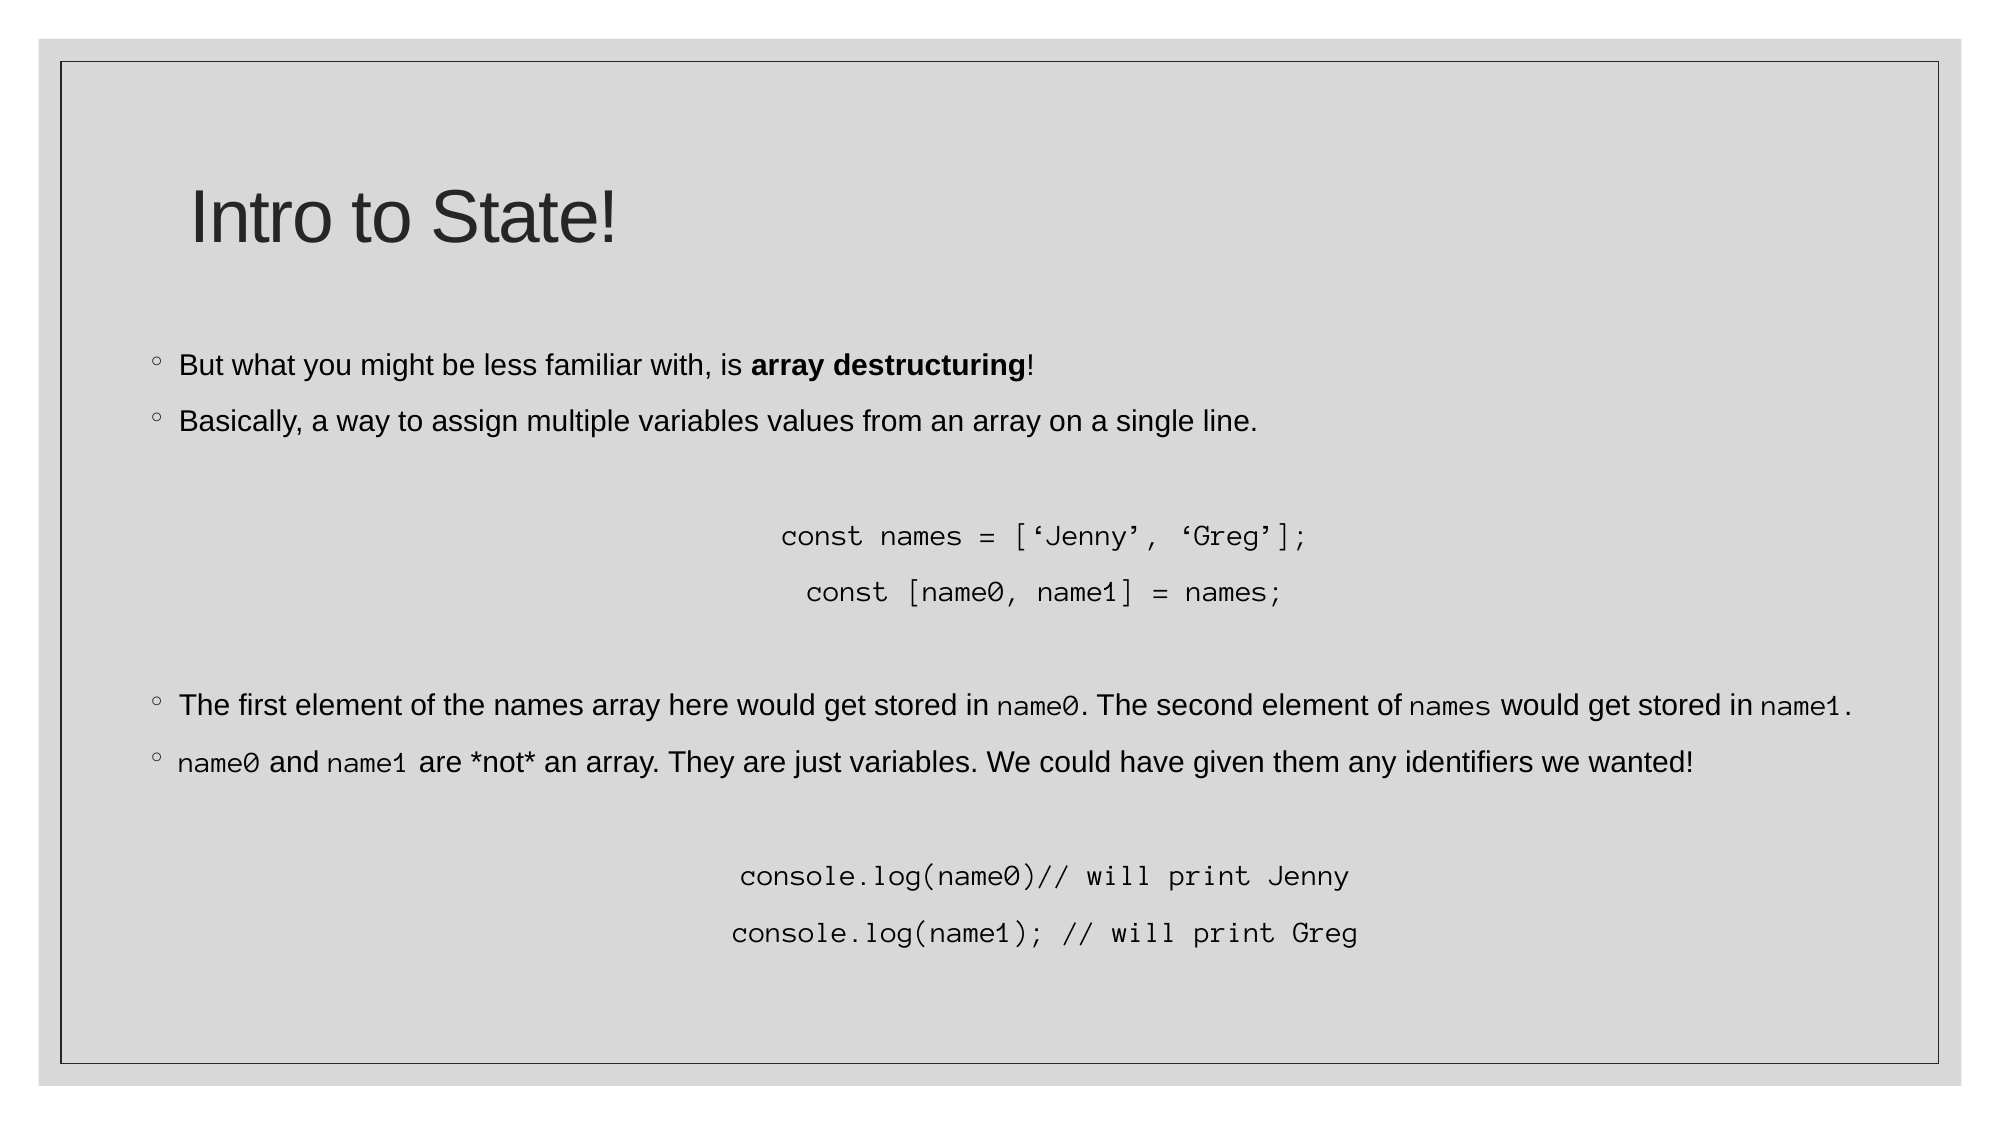

# Intro to State!
But what you might be less familiar with, is array destructuring!
Basically, a way to assign multiple variables values from an array on a single line.

const names = [‘Jenny’, ‘Greg’];
const [name0, name1] = names;

The first element of the names array here would get stored in name0. The second element of names would get stored in name1.
name0 and name1 are *not* an array. They are just variables. We could have given them any identifiers we wanted!

console.log(name0)// will print Jenny
console.log(name1); // will print Greg